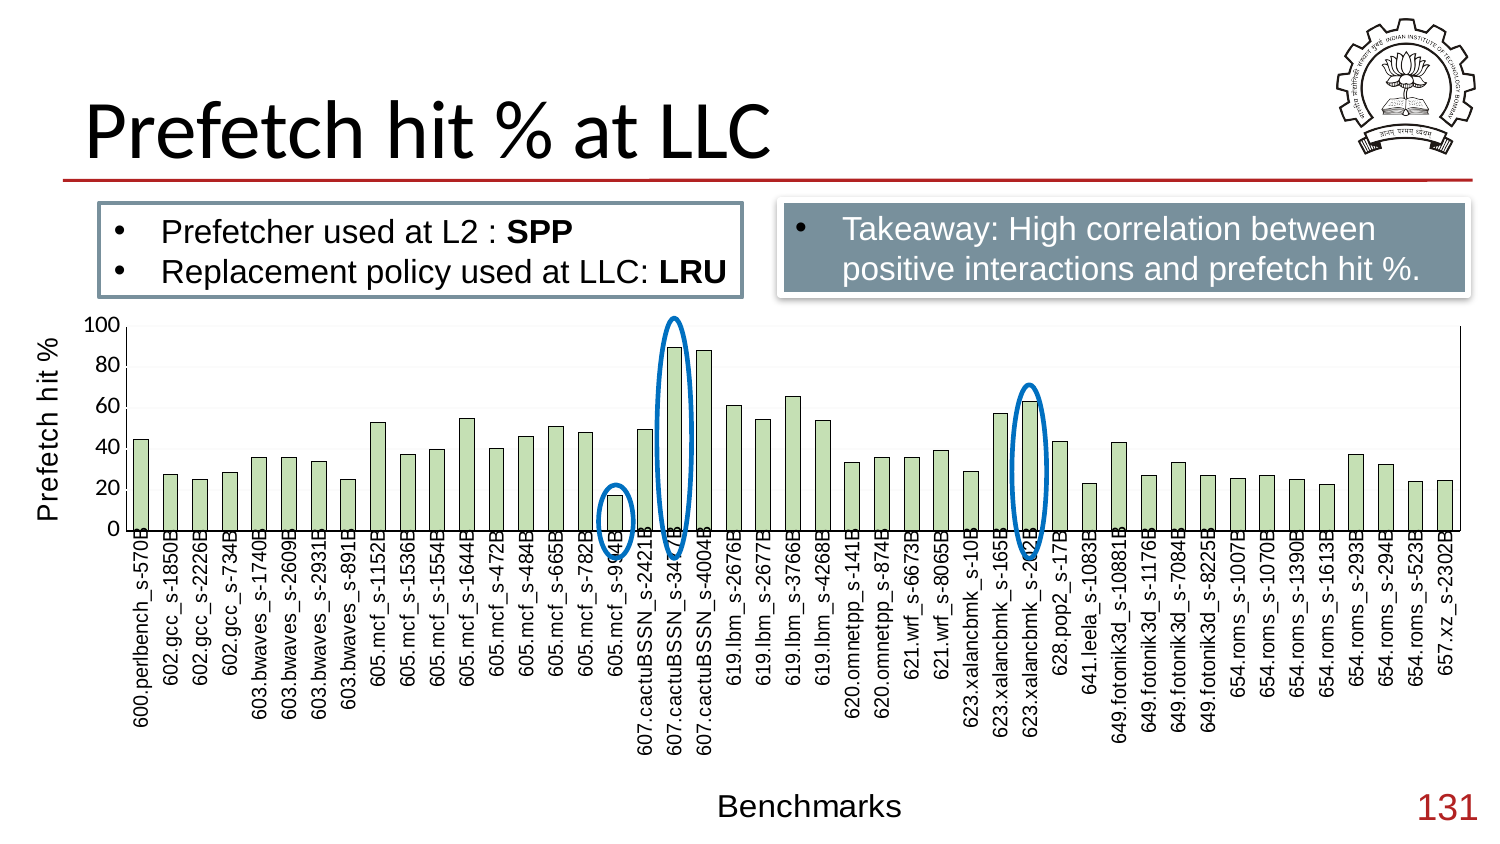

# Prefetch hit % at LLC
Takeaway: High correlation between positive interactions and prefetch hit %.
Prefetcher used at L2 : SPP
Replacement policy used at LLC: LRU

### Chart

| Category | Accuracy |
|---|---|
| 600.perlbench_s-570B | 44.793 |
| 602.gcc_s-1850B | 27.5748 |
| 602.gcc_s-2226B | 25.1632 |
| 602.gcc_s-734B | 28.638 |
| 603.bwaves_s-1740B | 35.647 |
| 603.bwaves_s-2609B | 35.6352 |
| 603.bwaves_s-2931B | 34.0016 |
| 603.bwaves_s-891B | 25.1957 |
| 605.mcf_s-1152B | 53.0548 |
| 605.mcf_s-1536B | 37.1675 |
| 605.mcf_s-1554B | 39.5056 |
| 605.mcf_s-1644B | 54.8626 |
| 605.mcf_s-472B | 40.3819 |
| 605.mcf_s-484B | 45.8122 |
| 605.mcf_s-665B | 50.7877 |
| 605.mcf_s-782B | 47.8948 |
| 605.mcf_s-994B | 17.3448 |
| 607.cactuBSSN_s-2421B | 49.3223 |
| 607.cactuBSSN_s-3477B | 89.7087 |
| 607.cactuBSSN_s-4004B | 87.9828 |
| 619.lbm_s-2676B | 61.2975 |
| 619.lbm_s-2677B | 54.1173 |
| 619.lbm_s-3766B | 65.6372 |
| 619.lbm_s-4268B | 54.1004 |
| 620.omnetpp_s-141B | 33.2997 |
| 620.omnetpp_s-874B | 35.7441 |
| 621.wrf_s-6673B | 35.8704 |
| 621.wrf_s-8065B | 39.1879 |
| 623.xalancbmk_s-10B | 29.0302 |
| 623.xalancbmk_s-165B | 57.3245 |
| 623.xalancbmk_s-202B | 63.0032 |
| 628.pop2_s-17B | 43.7691 |
| 641.leela_s-1083B | 23.3221 |
| 649.fotonik3d_s-10881B | 43.3401 |
| 649.fotonik3d_s-1176B | 27.0329 |
| 649.fotonik3d_s-7084B | 33.1986 |
| 649.fotonik3d_s-8225B | 27.1084 |
| 654.roms_s-1007B | 25.5244 |
| 654.roms_s-1070B | 27.2149 |
| 654.roms_s-1390B | 25.0211 |
| 654.roms_s-1613B | 22.6938 |
| 654.roms_s-293B | 37.0792 |
| 654.roms_s-294B | 32.1418 |
| 654.roms_s-523B | 24.2661 |
| 657.xz_s-2302B | 24.61 |

131